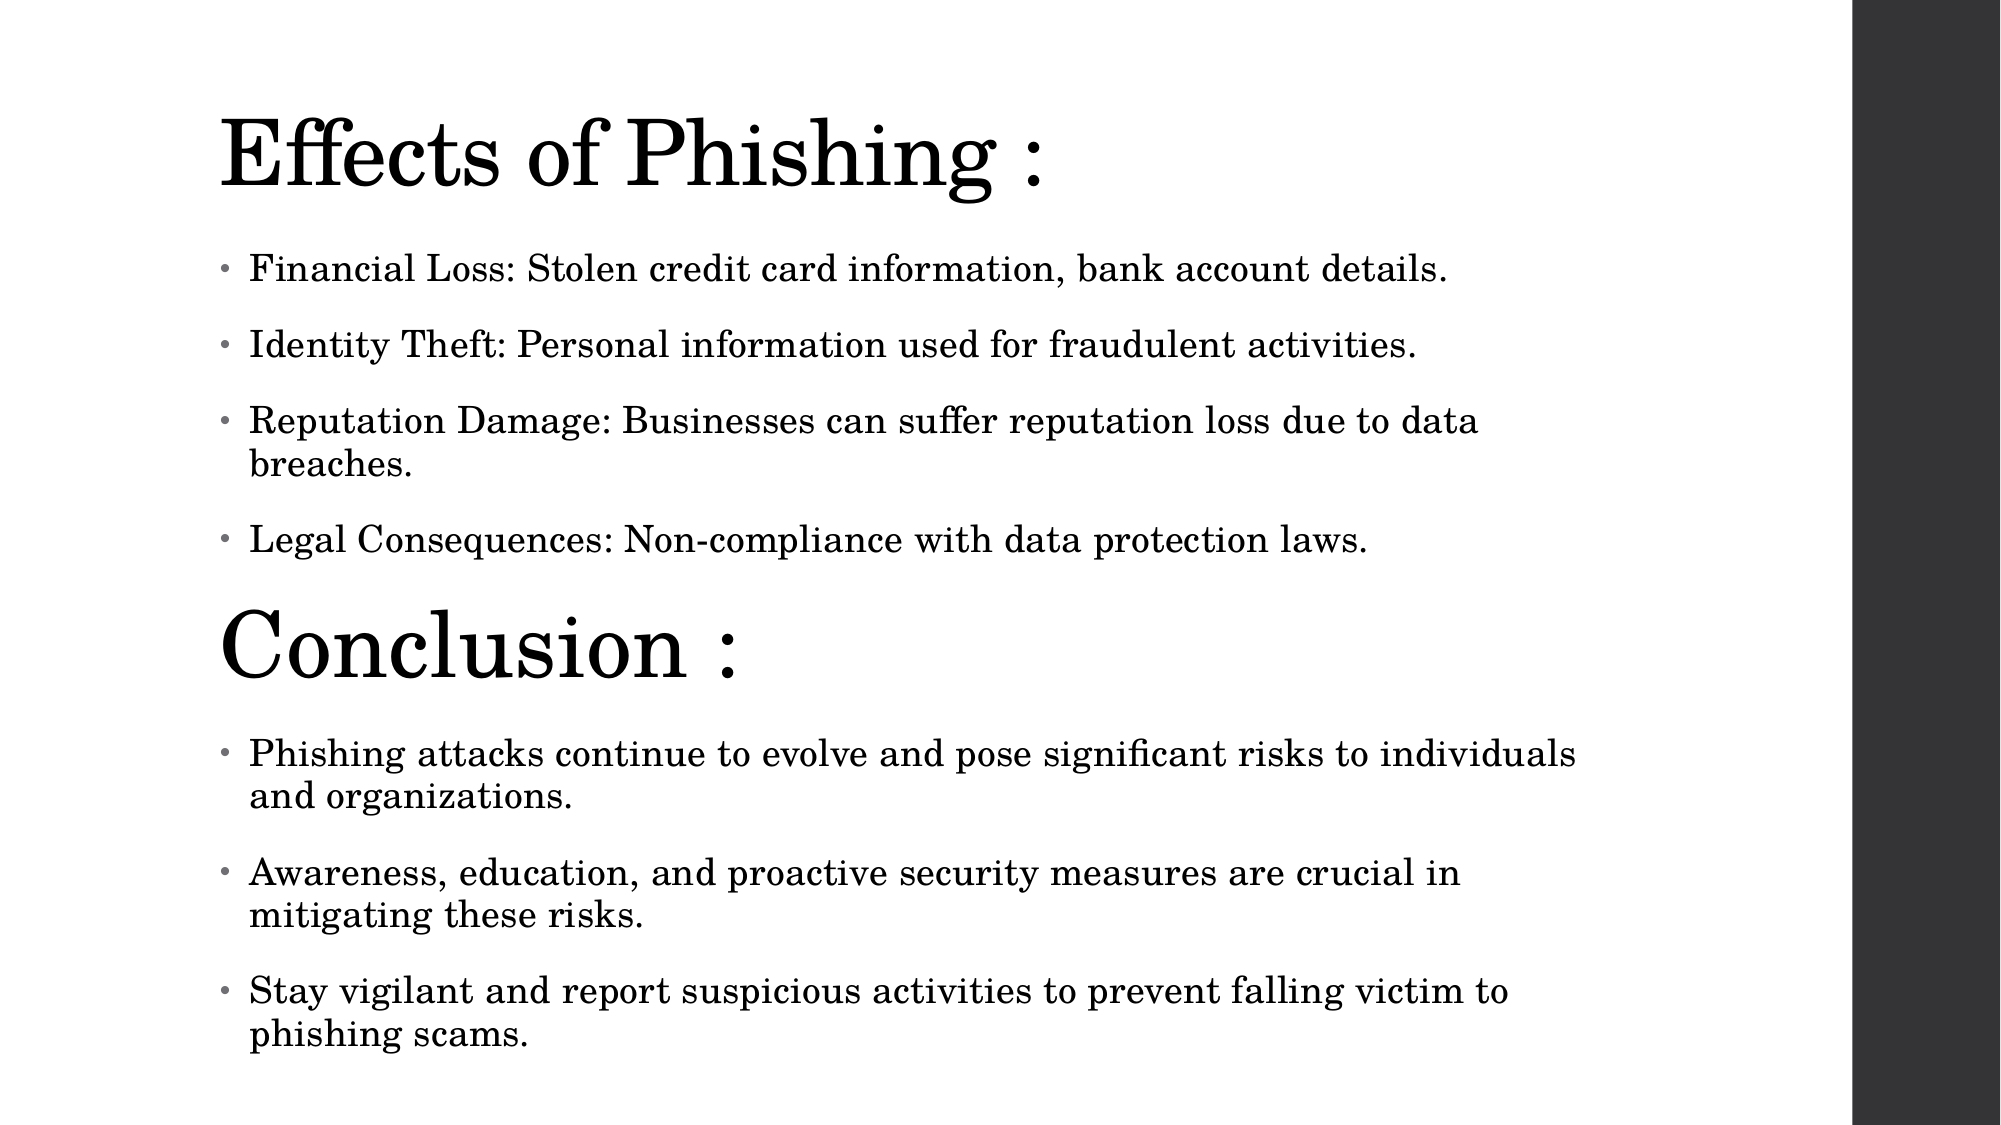

# Effects of Phishing :
Financial Loss: Stolen credit card information, bank account details.
Identity Theft: Personal information used for fraudulent activities.
Reputation Damage: Businesses can suffer reputation loss due to data breaches.
Legal Consequences: Non-compliance with data protection laws.
Conclusion :
Phishing attacks continue to evolve and pose significant risks to individuals and organizations.
Awareness, education, and proactive security measures are crucial in mitigating these risks.
Stay vigilant and report suspicious activities to prevent falling victim to phishing scams.